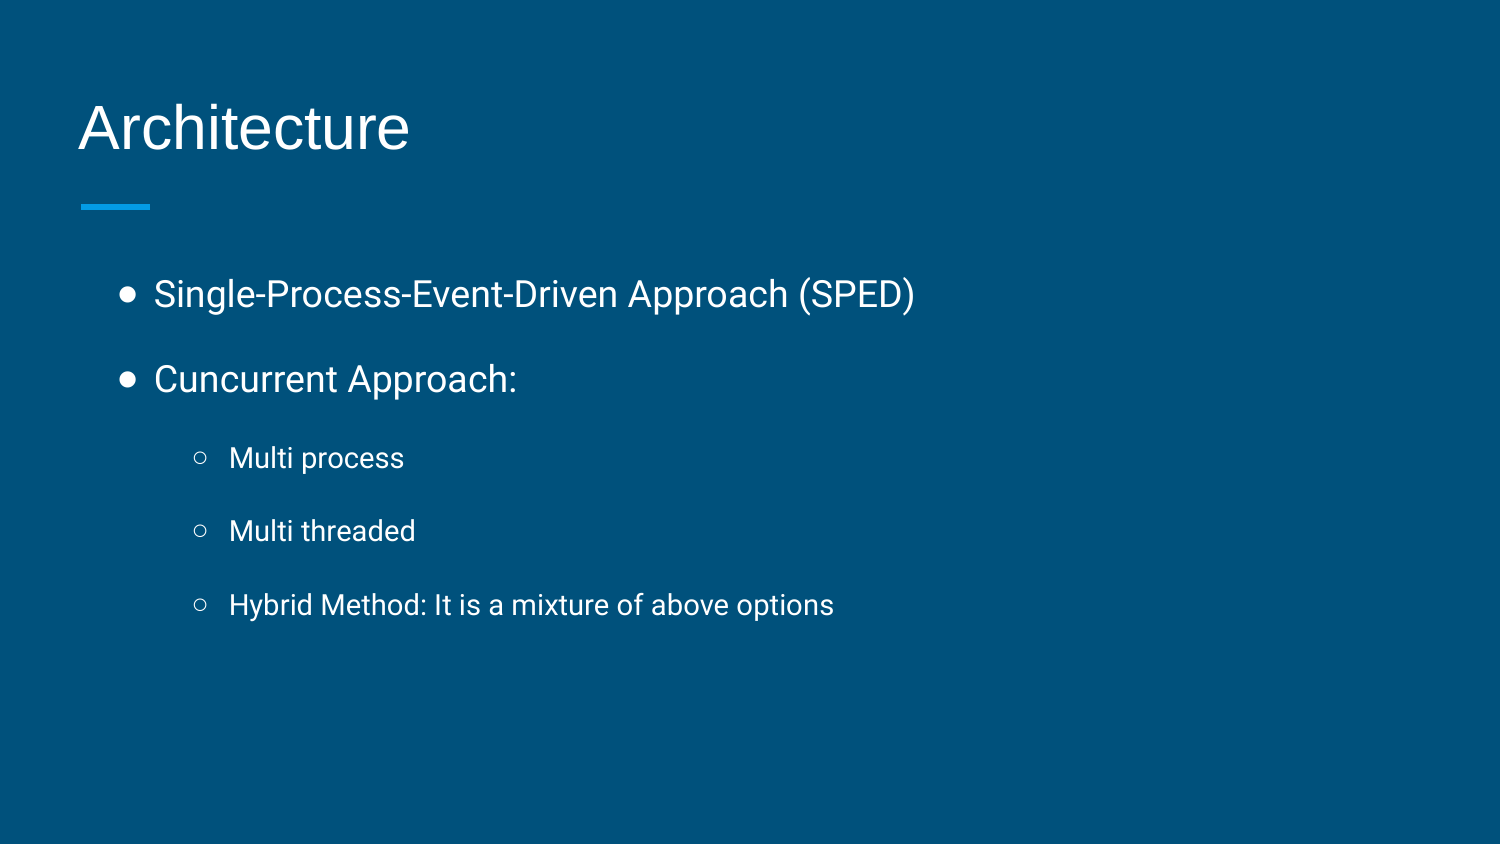

# Architecture
Single-Process-Event-Driven Approach (SPED)
Cuncurrent Approach:
Multi process
Multi threaded
Hybrid Method: It is a mixture of above options